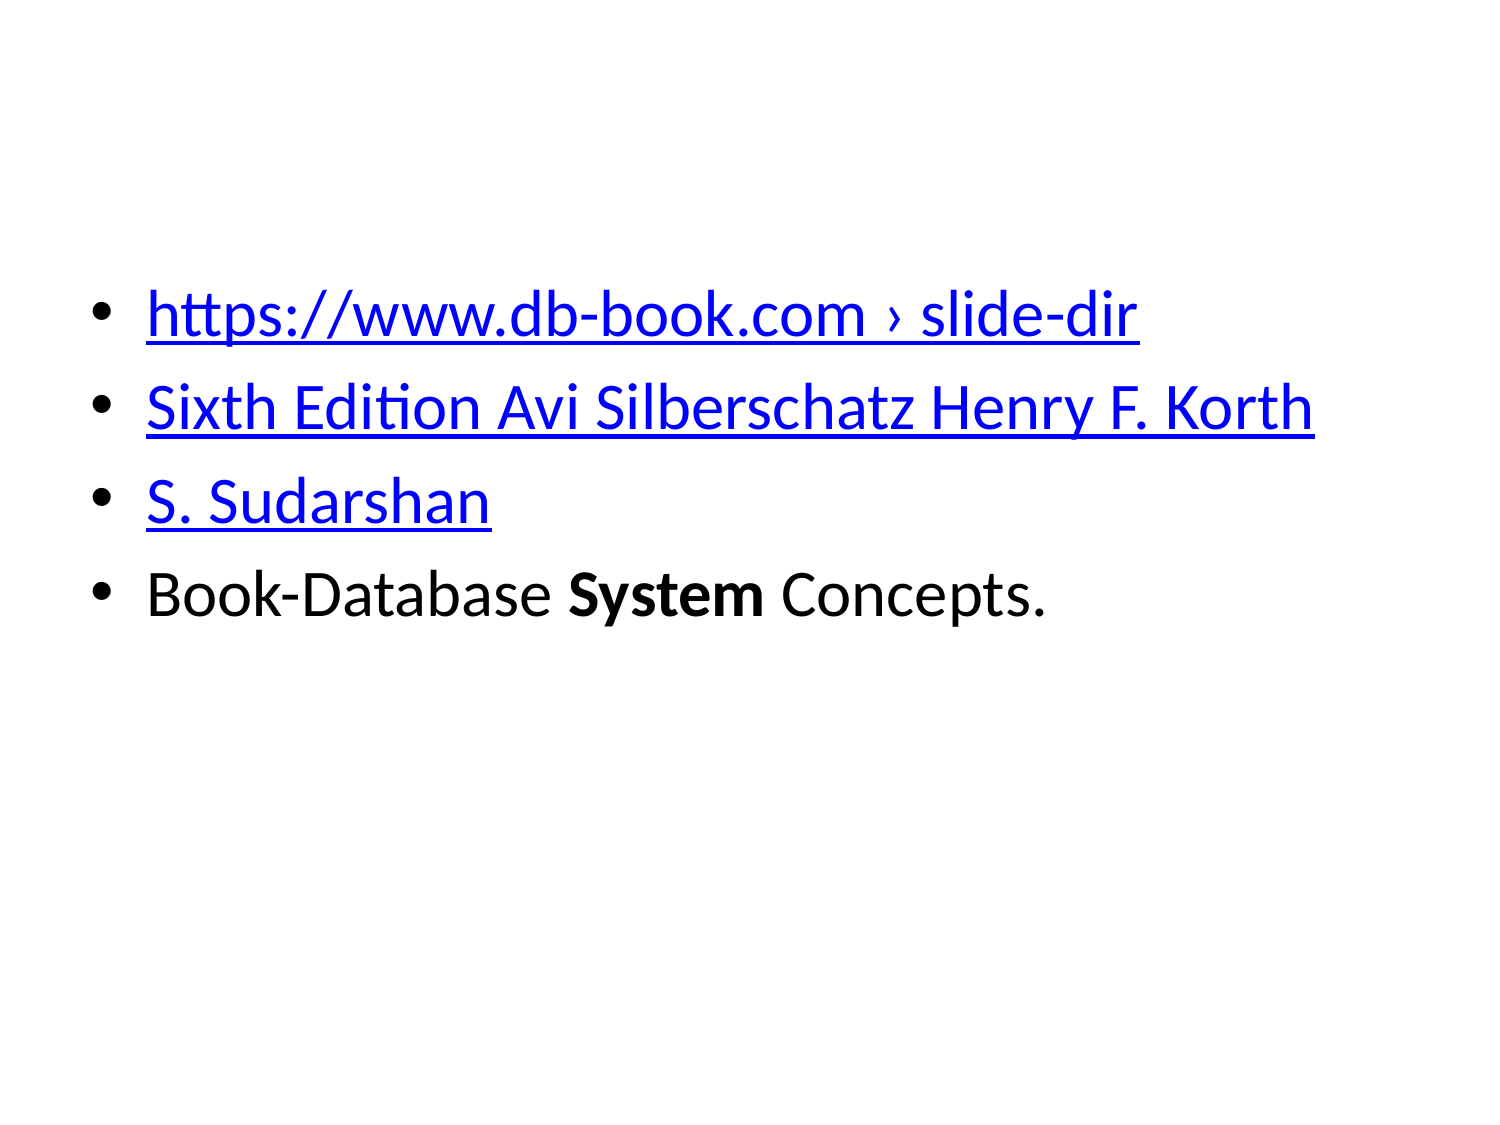

#
https://www.db-book.com › slide-dir
Sixth Edition Avi Silberschatz Henry F. Korth
S. Sudarshan
Book-Database System Concepts.